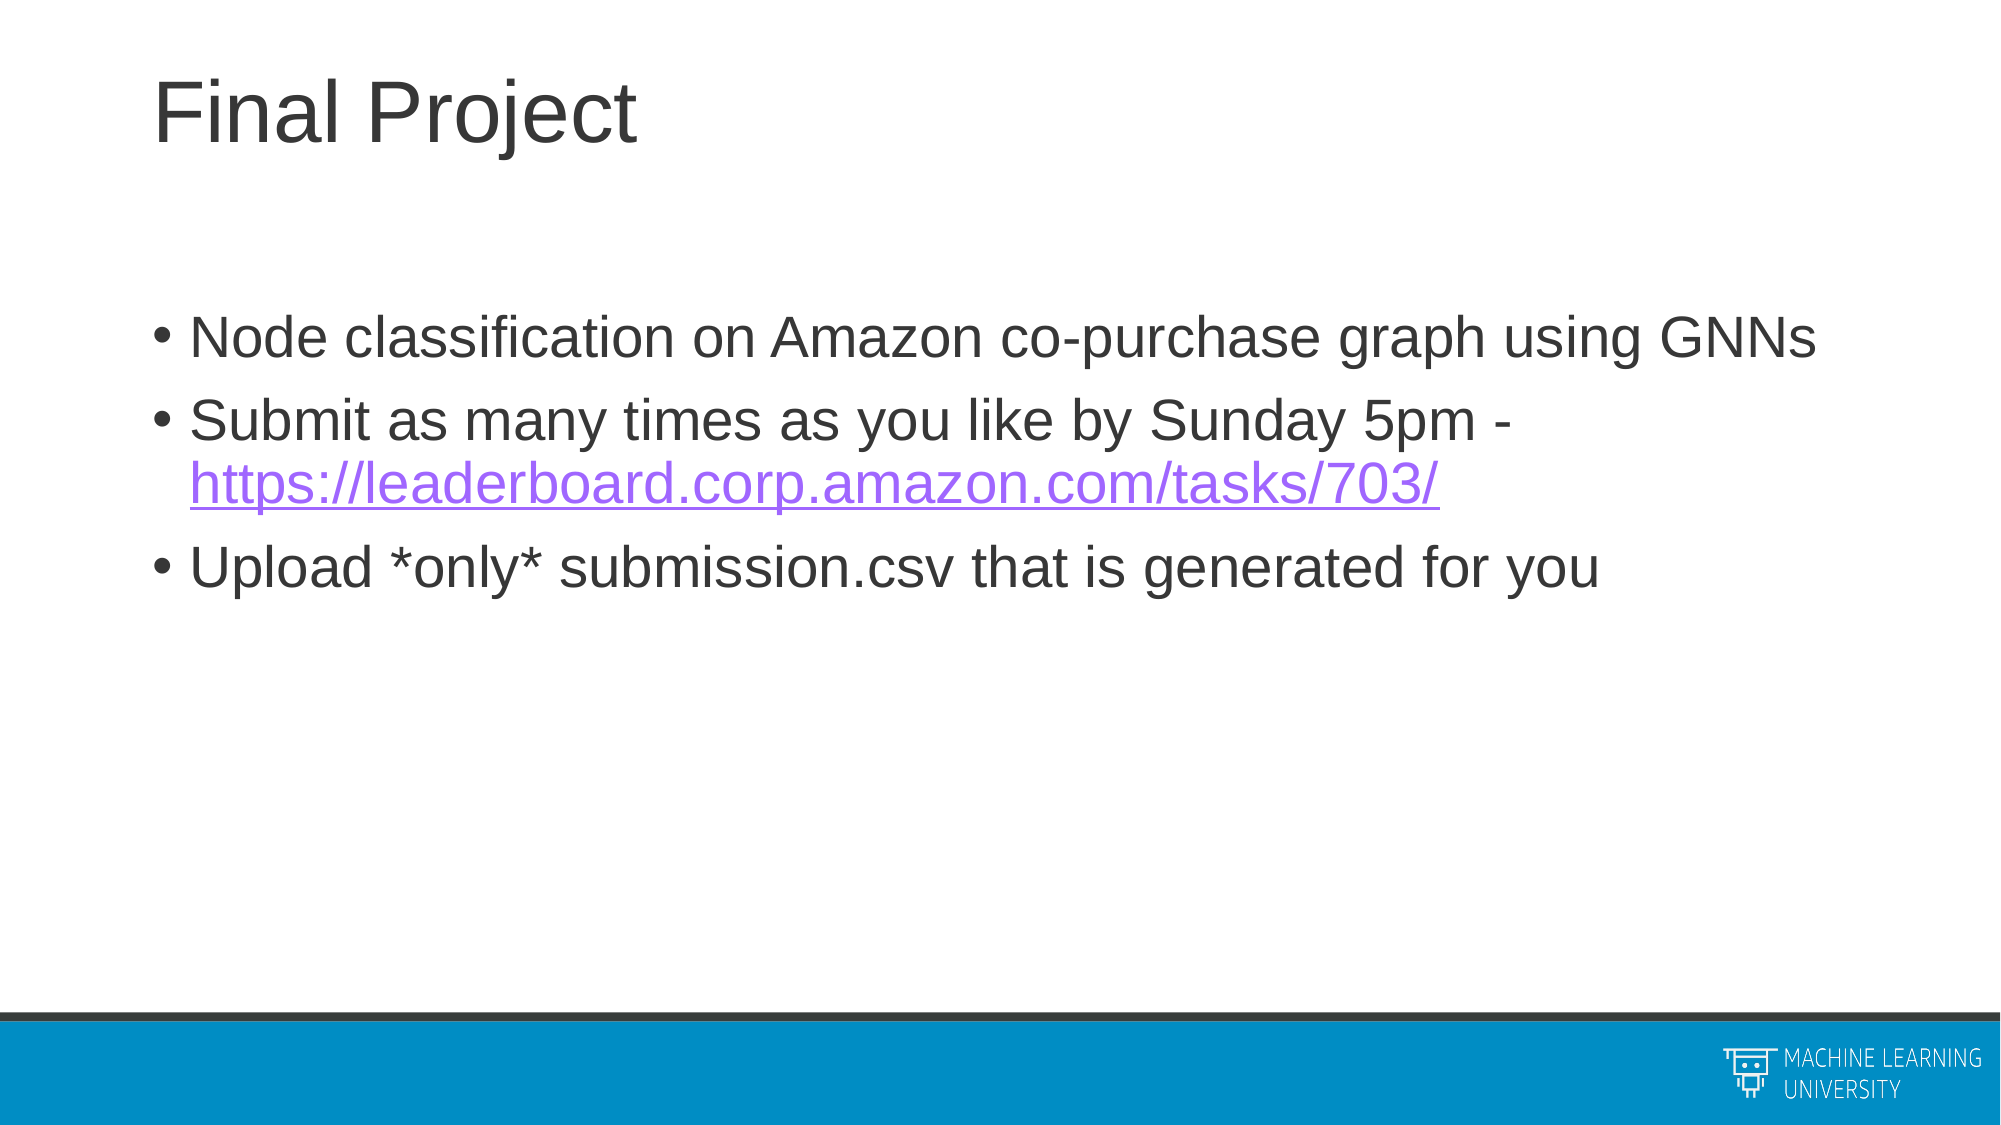

Final Project
Node classification on Amazon co-purchase graph using GNNs
Submit as many times as you like by Sunday 5pm - https://leaderboard.corp.amazon.com/tasks/703/
Upload *only* submission.csv that is generated for you